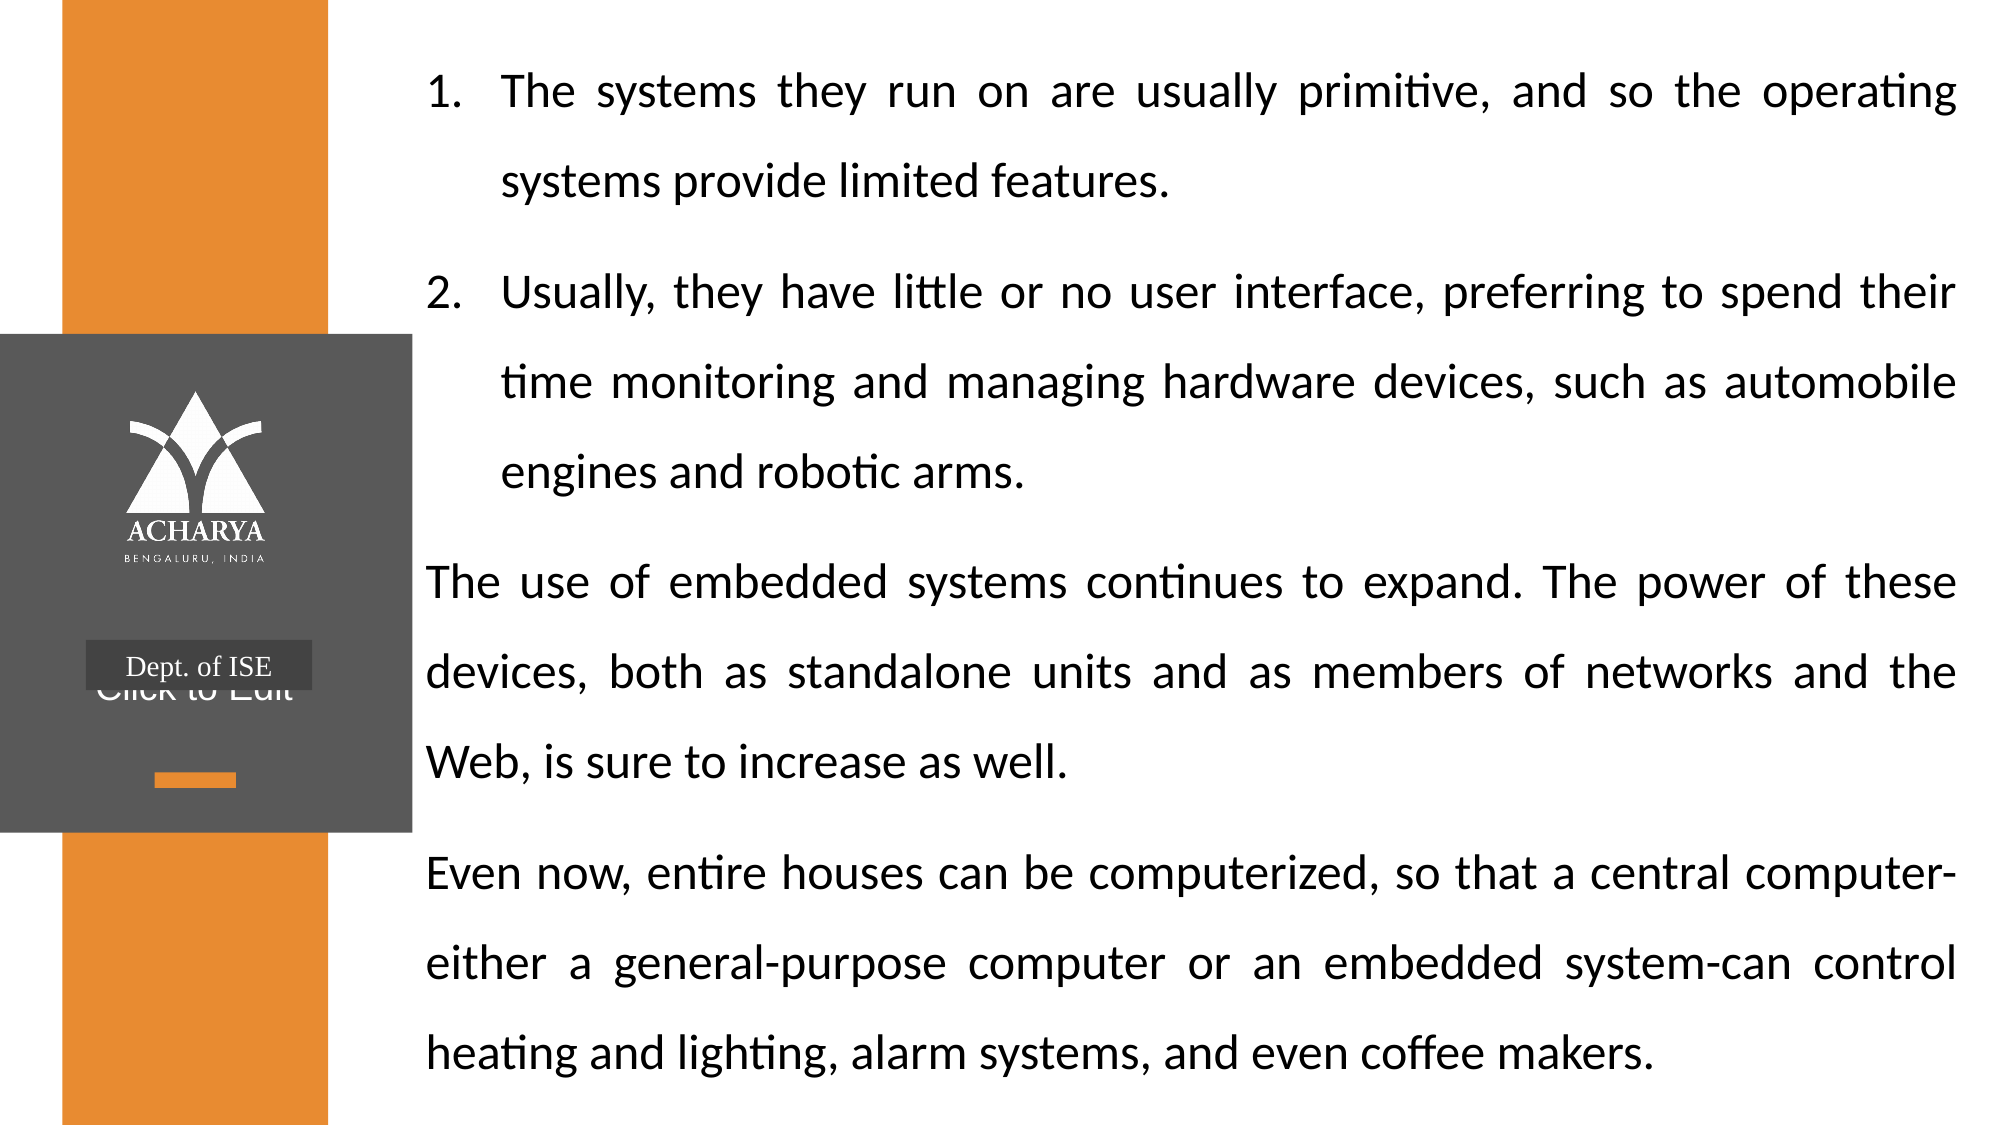

The systems they run on are usually primitive, and so the operating systems provide limited features.
Usually, they have little or no user interface, preferring to spend their time monitoring and managing hardware devices, such as automobile engines and robotic arms.
The use of embedded systems continues to expand. The power of these devices, both as standalone units and as members of networks and the Web, is sure to increase as well.
Even now, entire houses can be computerized, so that a central computer-either a general-purpose computer or an embedded system-can control heating and lighting, alarm systems, and even coffee makers.

Dept. of ISE